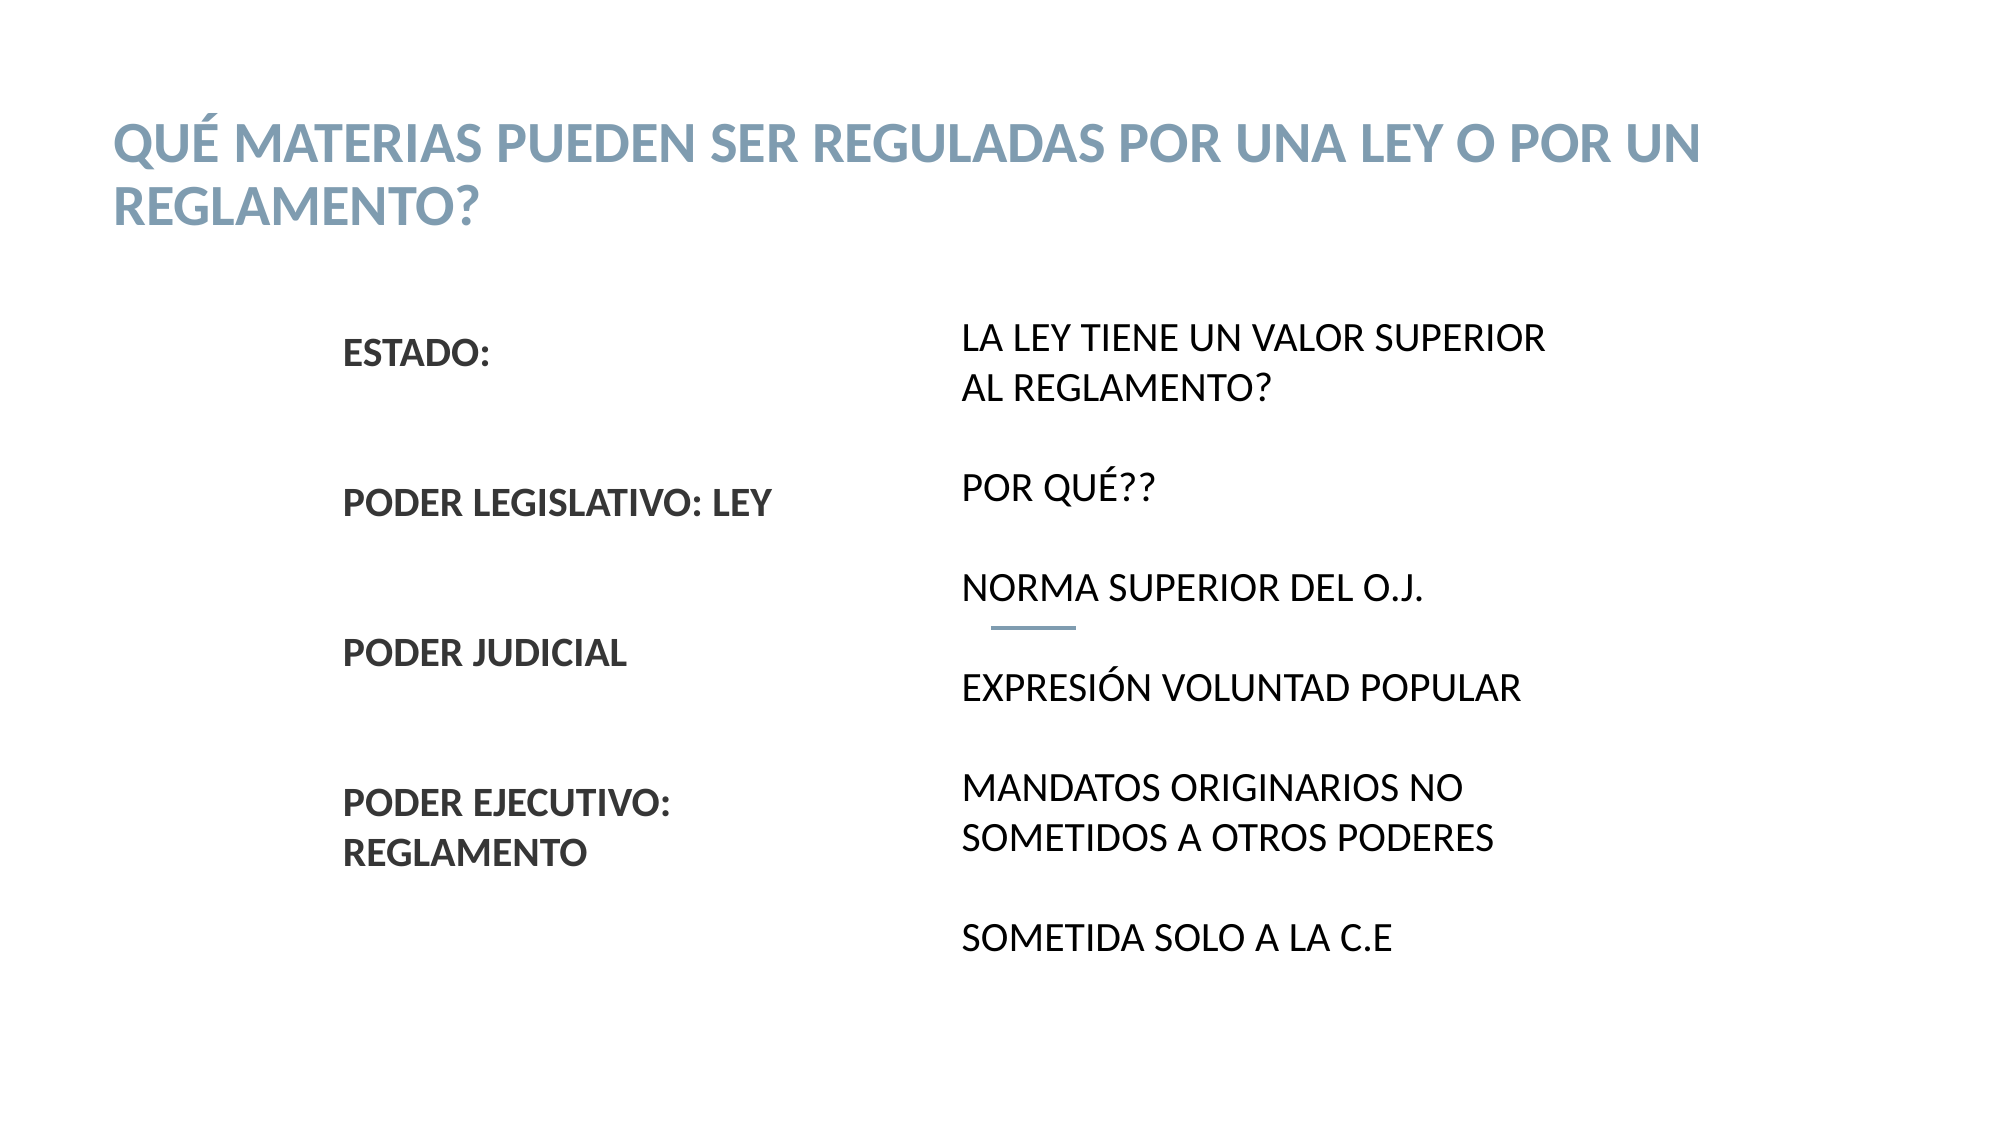

QUÉ MATERIAS PUEDEN SER REGULADAS POR UNA LEY O POR UN REGLAMENTO?
LA LEY TIENE UN VALOR SUPERIOR
AL REGLAMENTO?

POR QUÉ??

NORMA SUPERIOR DEL O.J.

EXPRESIÓN VOLUNTAD POPULAR

MANDATOS ORIGINARIOS NO SOMETIDOS A OTROS PODERES

SOMETIDA SOLO A LA C.E

ESTADO:

PODER LEGISLATIVO: LEY

PODER JUDICIAL

PODER EJECUTIVO: REGLAMENTO